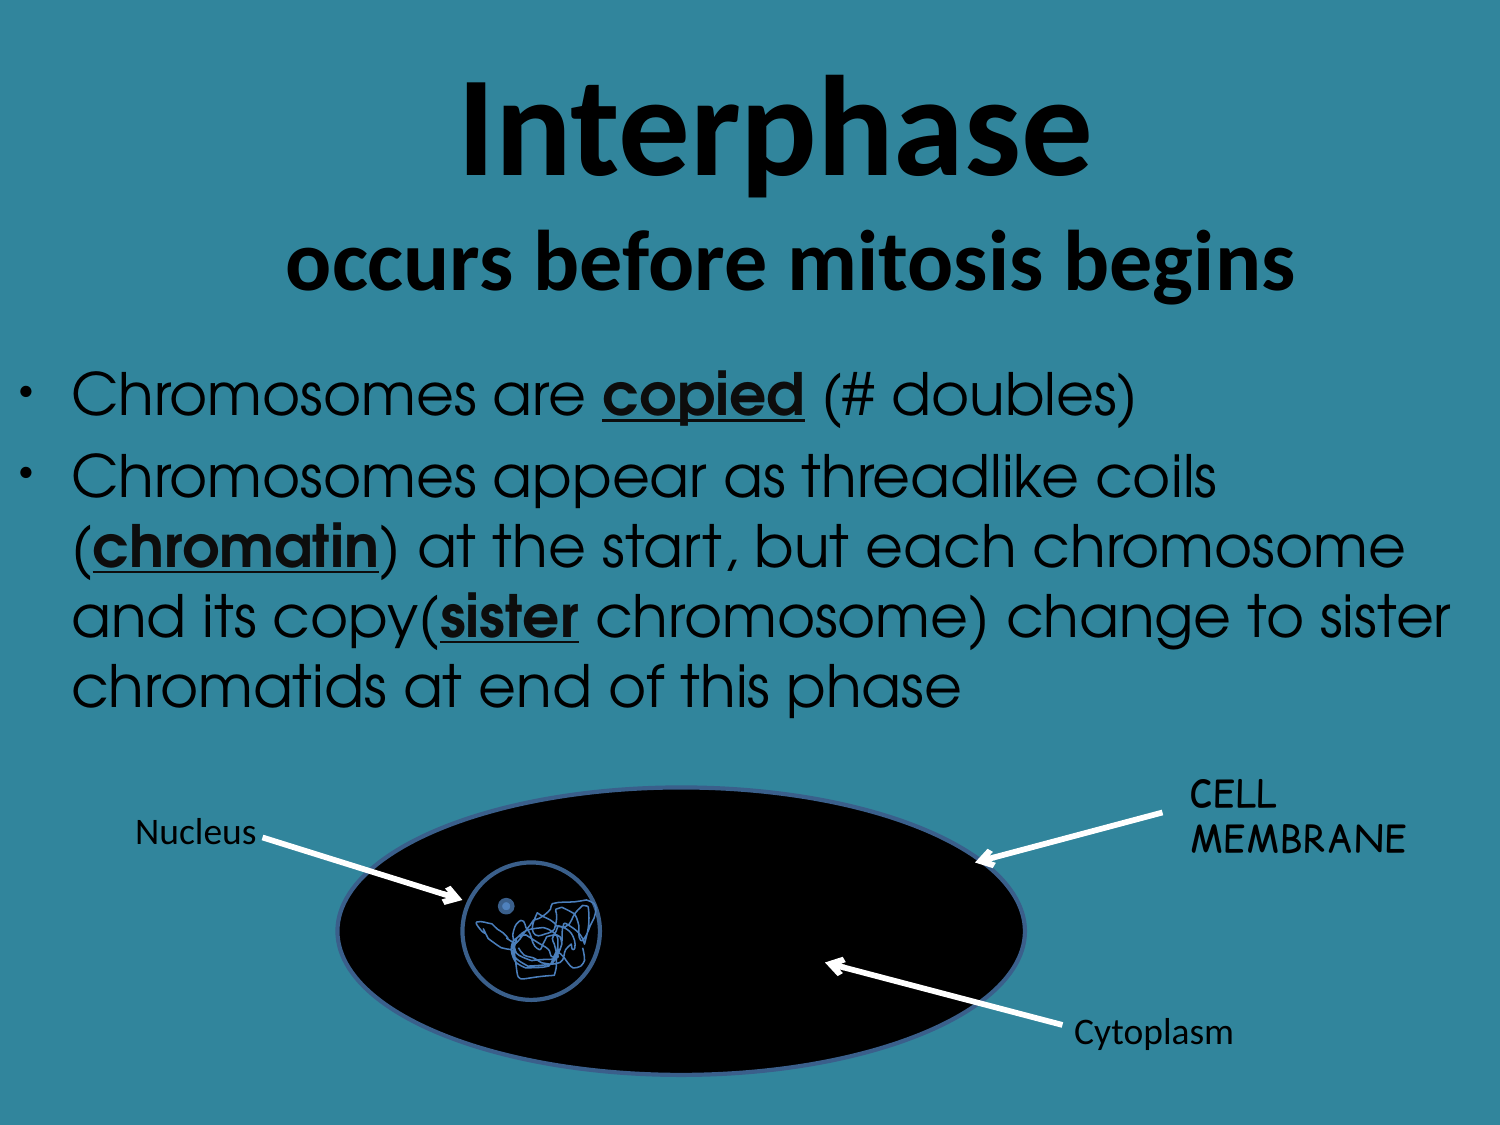

# Interphase occurs before mitosis begins
Chromosomes are copied (# doubles)
Chromosomes appear as threadlike coils (chromatin) at the start, but each chromosome and its copy(sister chromosome) change to sister chromatids at end of this phase
CELL MEMBRANE

Nucleus

Cytoplasm